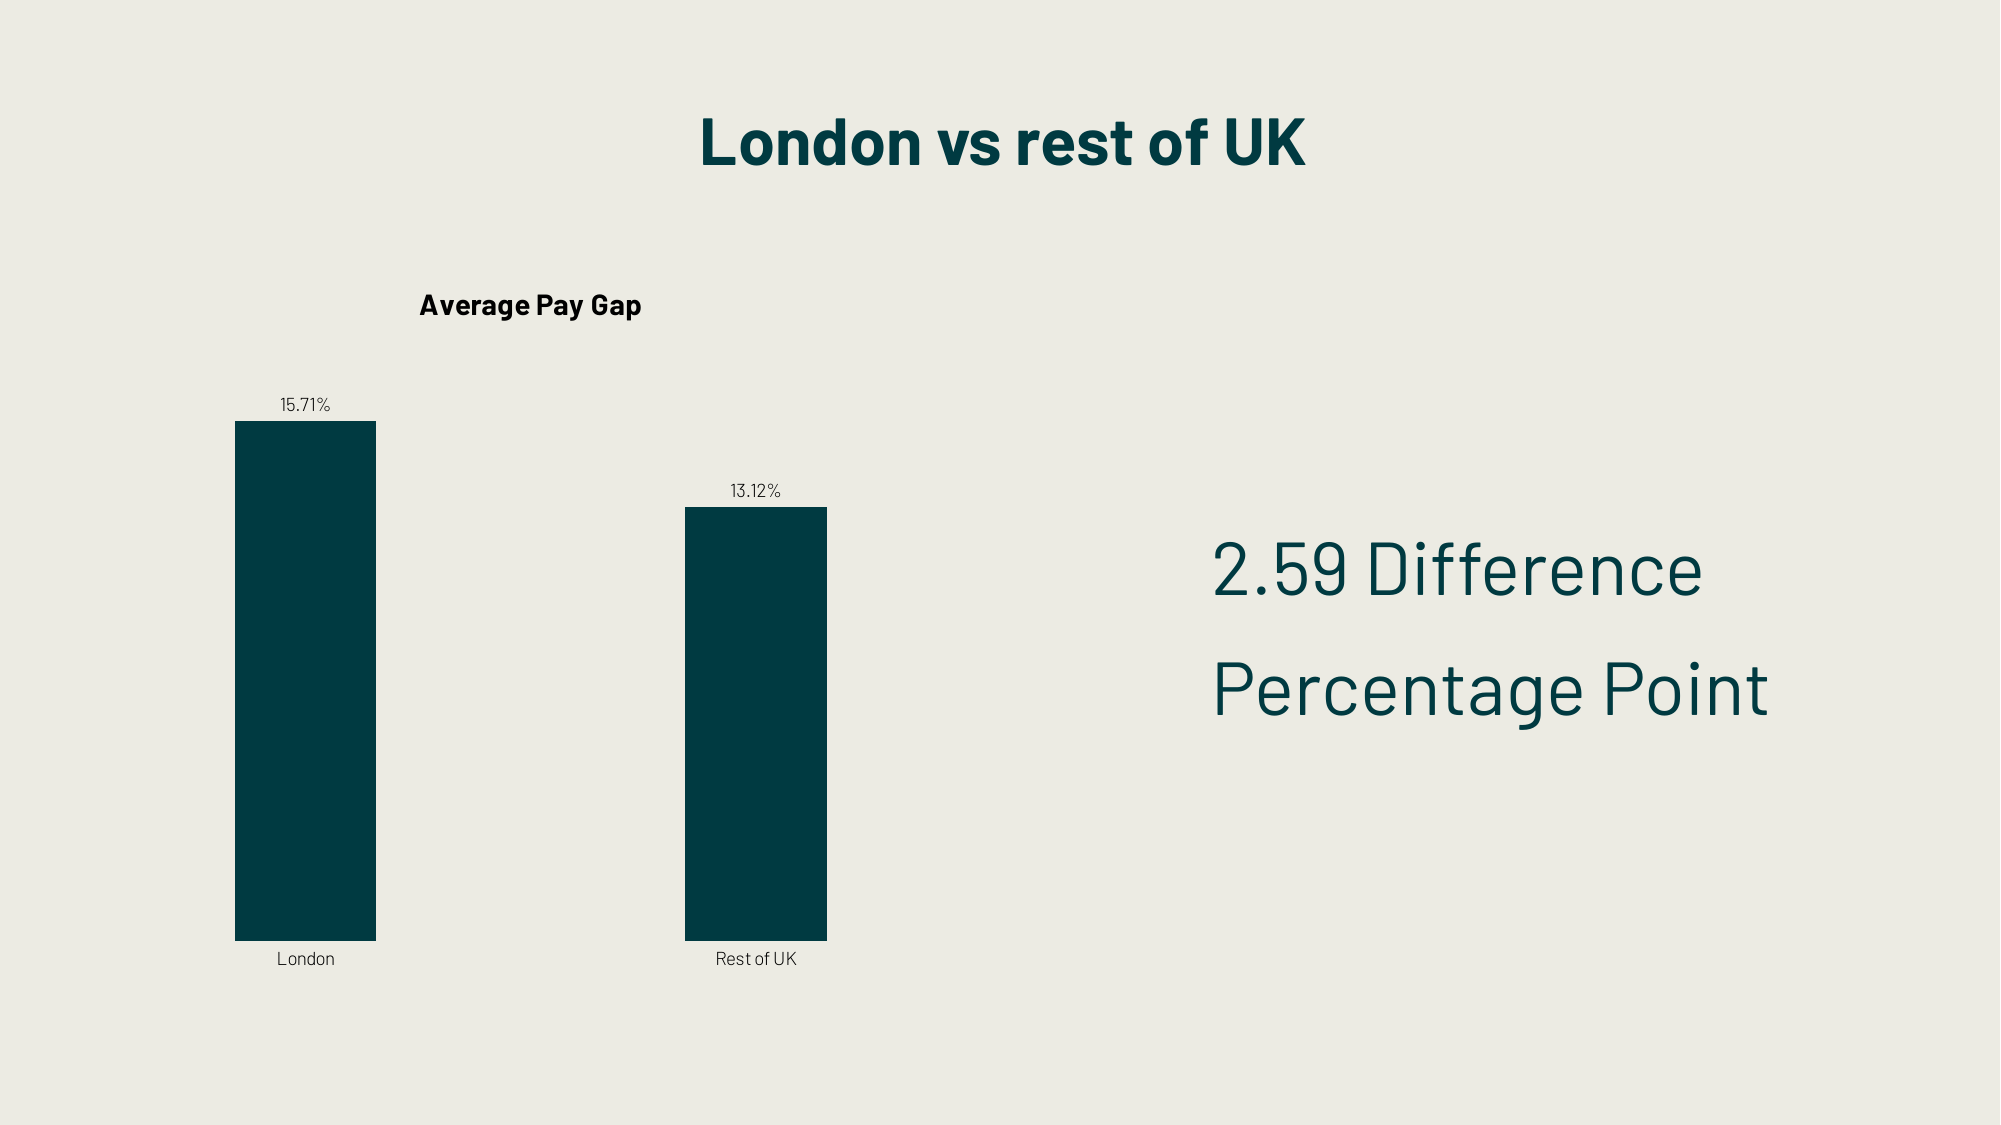

# London vs rest of UK

### Chart: Average Pay Gap

| Category | Average Diff Mean Hourly Pay |
|---|---|
| London | 0.1571 |
| Rest of UK | 0.1312 |
2.59 Difference
Percentage Point